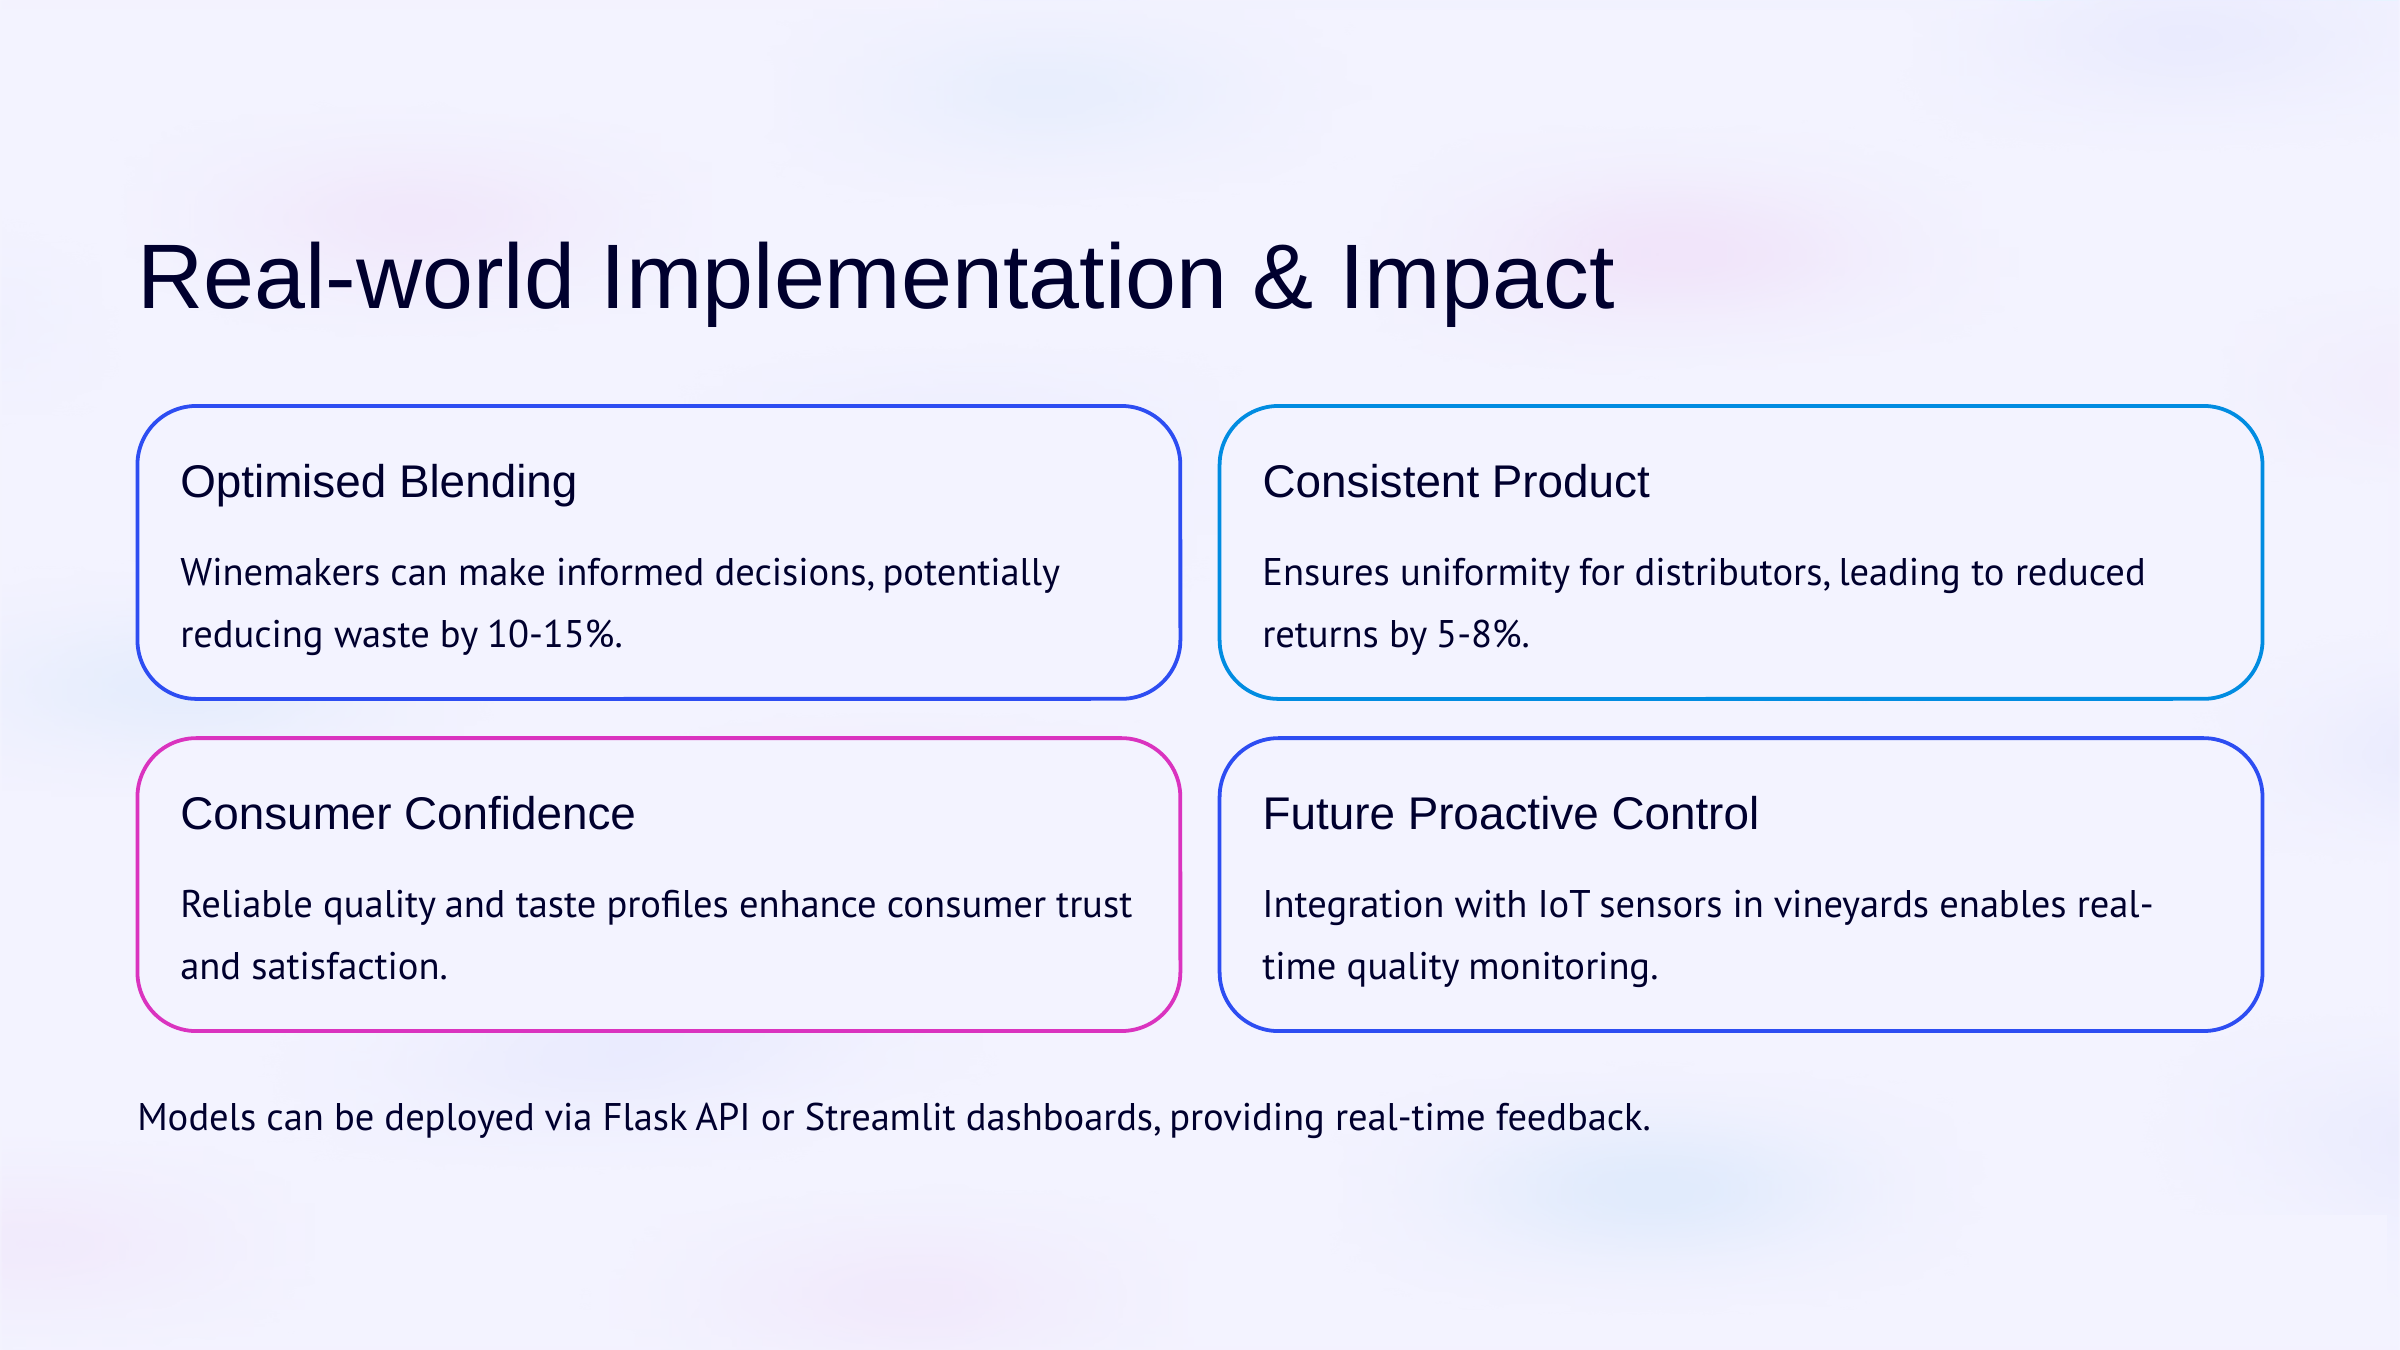

Real-world Implementation & Impact

Optimised Blending
Consistent Product
Winemakers can make informed decisions, potentially reducing waste by 10-15%.
Ensures uniformity for distributors, leading to reduced returns by 5-8%.

Consumer Confidence
Future Proactive Control
Reliable quality and taste profiles enhance consumer trust and satisfaction.
Integration with IoT sensors in vineyards enables real-time quality monitoring.
Models can be deployed via Flask API or Streamlit dashboards, providing real-time feedback.